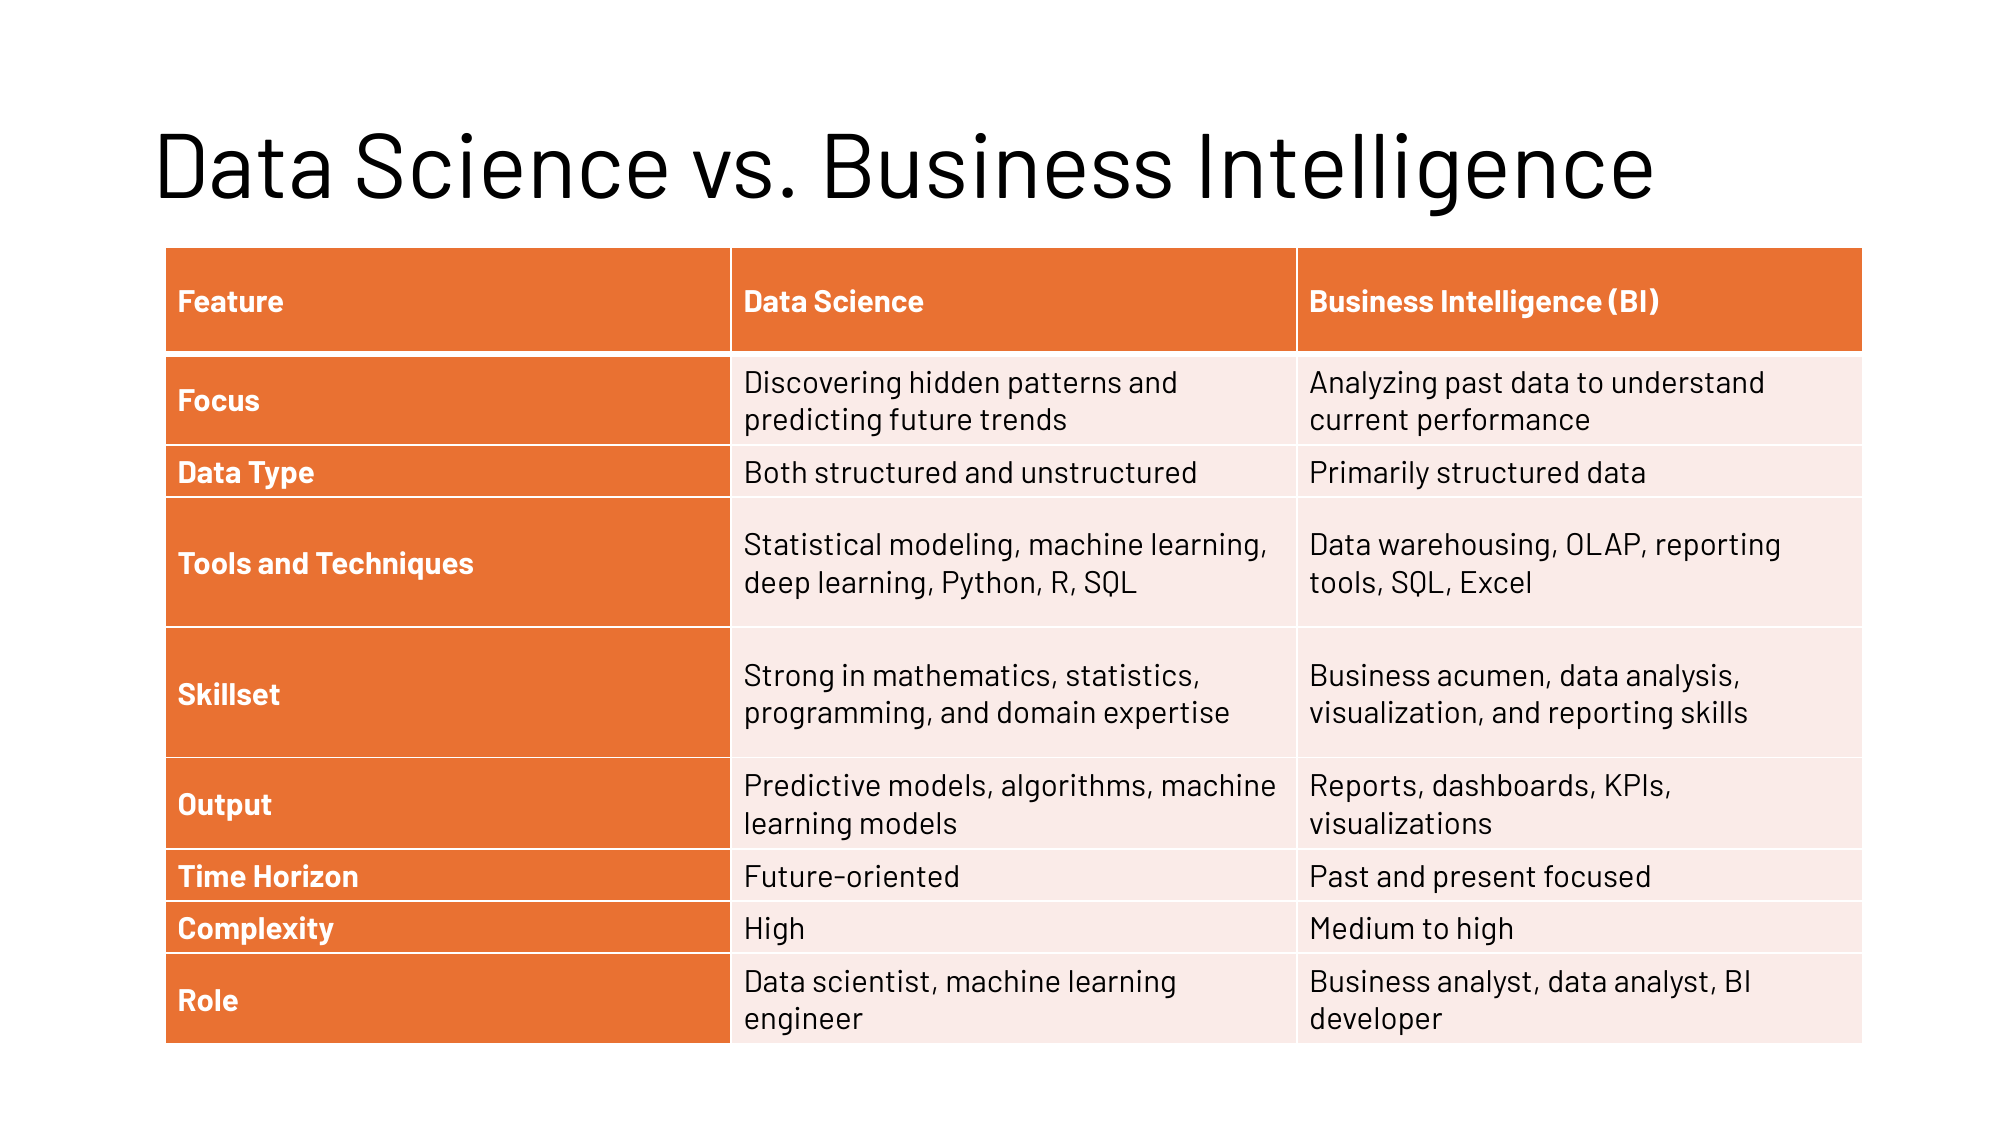

# Data Science vs. Business Intelligence
| Feature | Data Science | Business Intelligence (BI) |
| --- | --- | --- |
| Focus | Discovering hidden patterns and predicting future trends | Analyzing past data to understand current performance |
| Data Type | Both structured and unstructured | Primarily structured data |
| Tools and Techniques | Statistical modeling, machine learning, deep learning, Python, R, SQL | Data warehousing, OLAP, reporting tools, SQL, Excel |
| Skillset | Strong in mathematics, statistics, programming, and domain expertise | Business acumen, data analysis, visualization, and reporting skills |
| Output | Predictive models, algorithms, machine learning models | Reports, dashboards, KPIs, visualizations |
| Time Horizon | Future-oriented | Past and present focused |
| Complexity | High | Medium to high |
| Role | Data scientist, machine learning engineer | Business analyst, data analyst, BI developer |